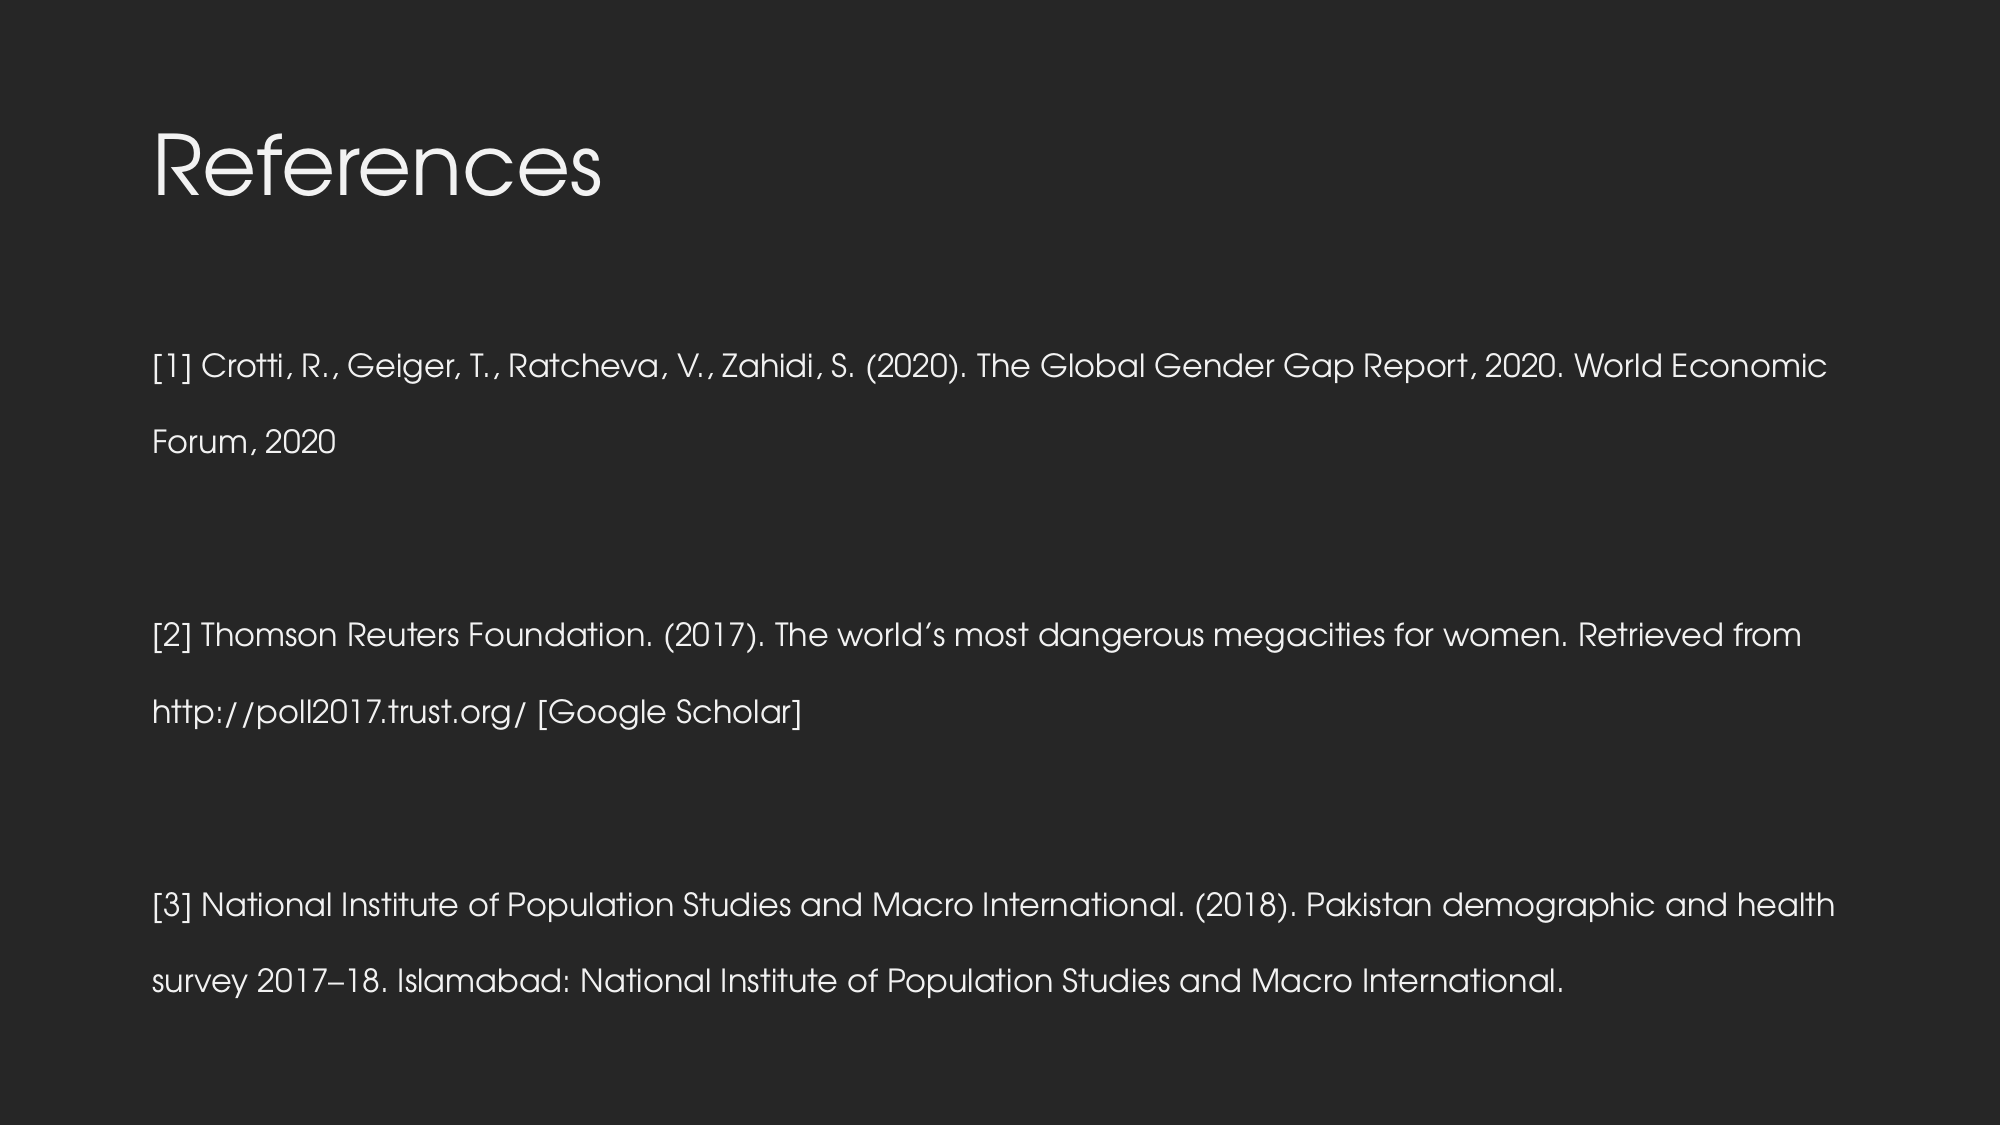

# References
[1] Crotti, R., Geiger, T., Ratcheva, V., Zahidi, S. (2020). The Global Gender Gap Report, 2020. World Economic Forum, 2020

[2] Thomson Reuters Foundation. (2017). The world’s most dangerous megacities for women. Retrieved from http://poll2017.trust.org/ [Google Scholar]

[3] National Institute of Population Studies and Macro International. (2018). Pakistan demographic and health survey 2017–18. Islamabad: National Institute of Population Studies and Macro International.